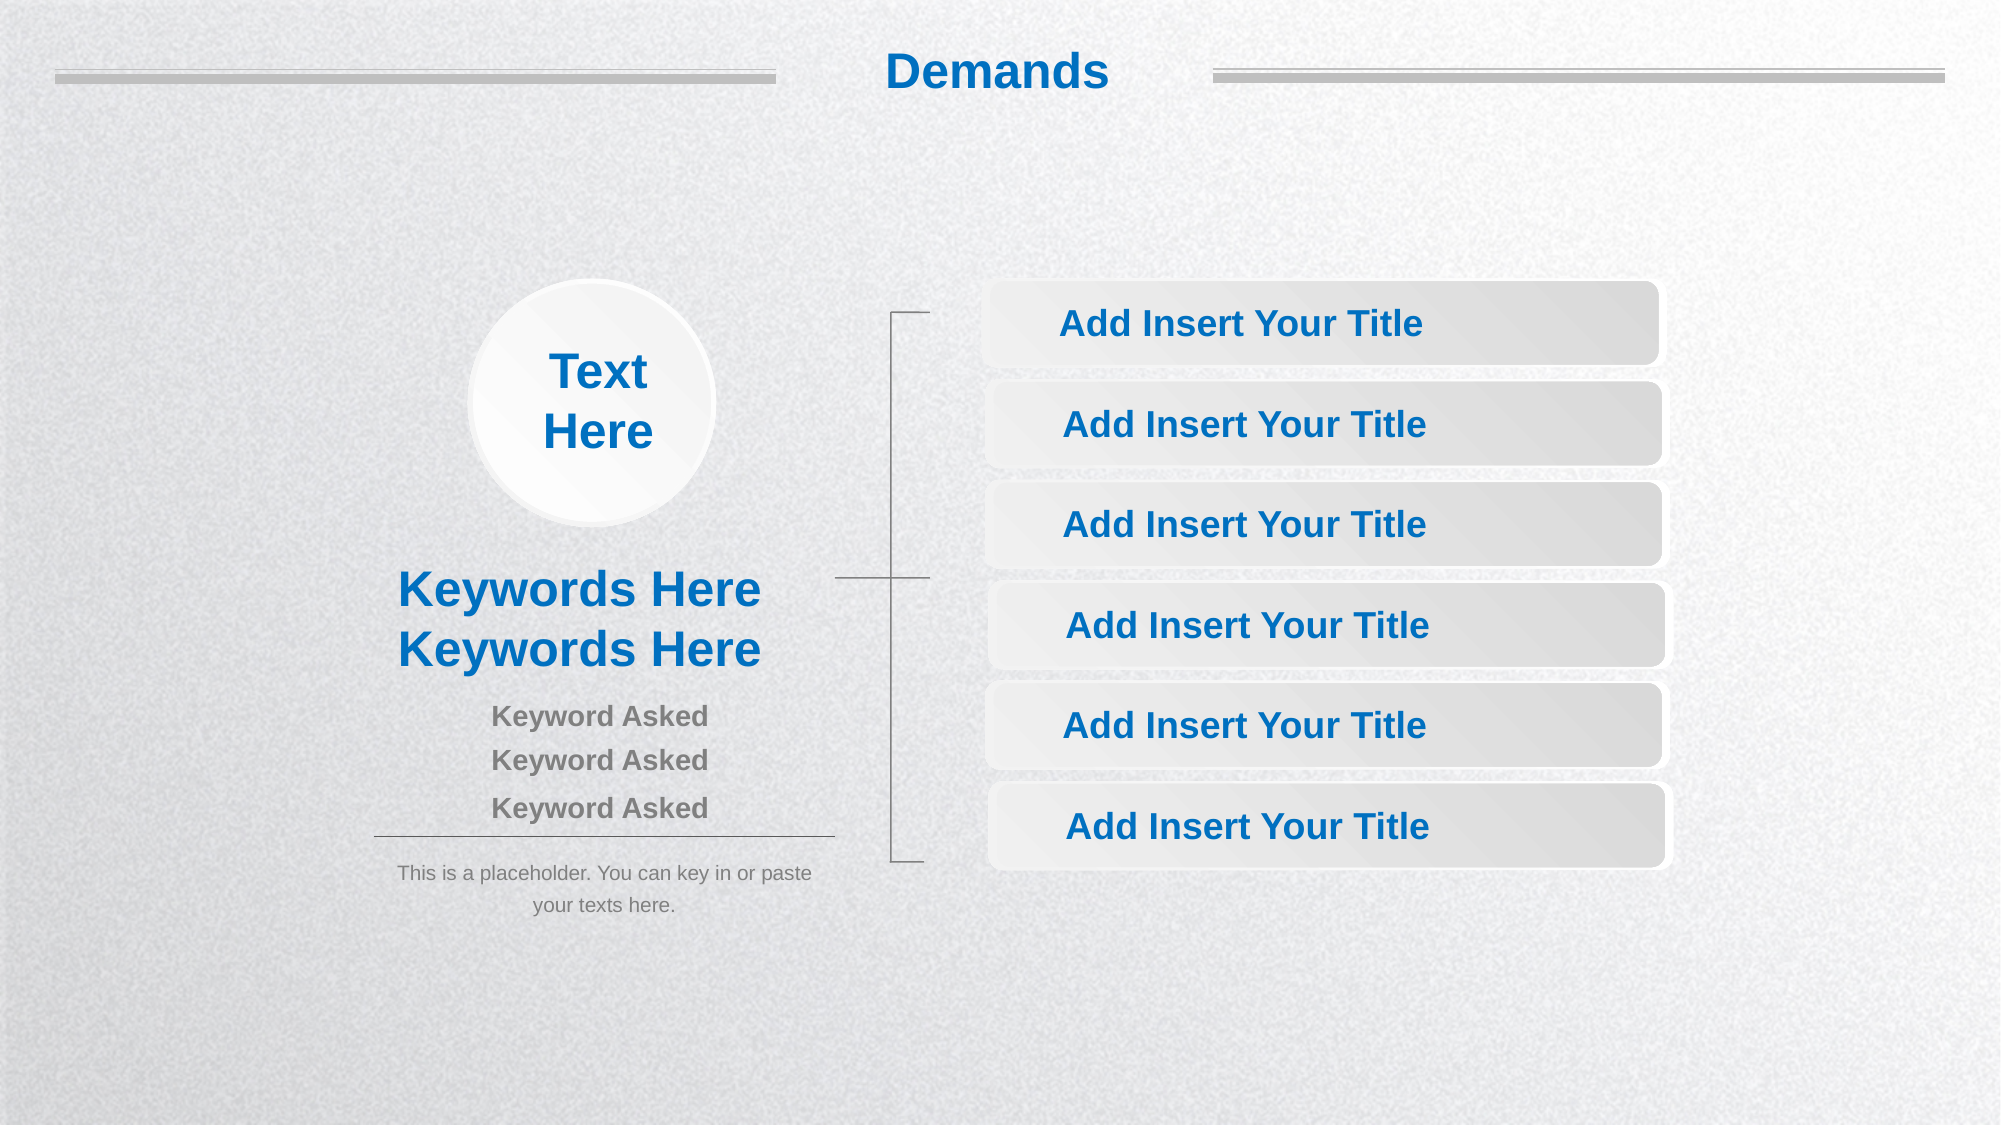

Demands

    Add Insert Your Title
Text
Here

    Add Insert Your Title

    Add Insert Your Title

Keywords Here
Keywords Here

    Add Insert Your Title

    Add Insert Your Title
Keyword Asked
Keyword Asked

    Add Insert Your Title
Keyword Asked
This is a placeholder. You can key in or paste your texts here.